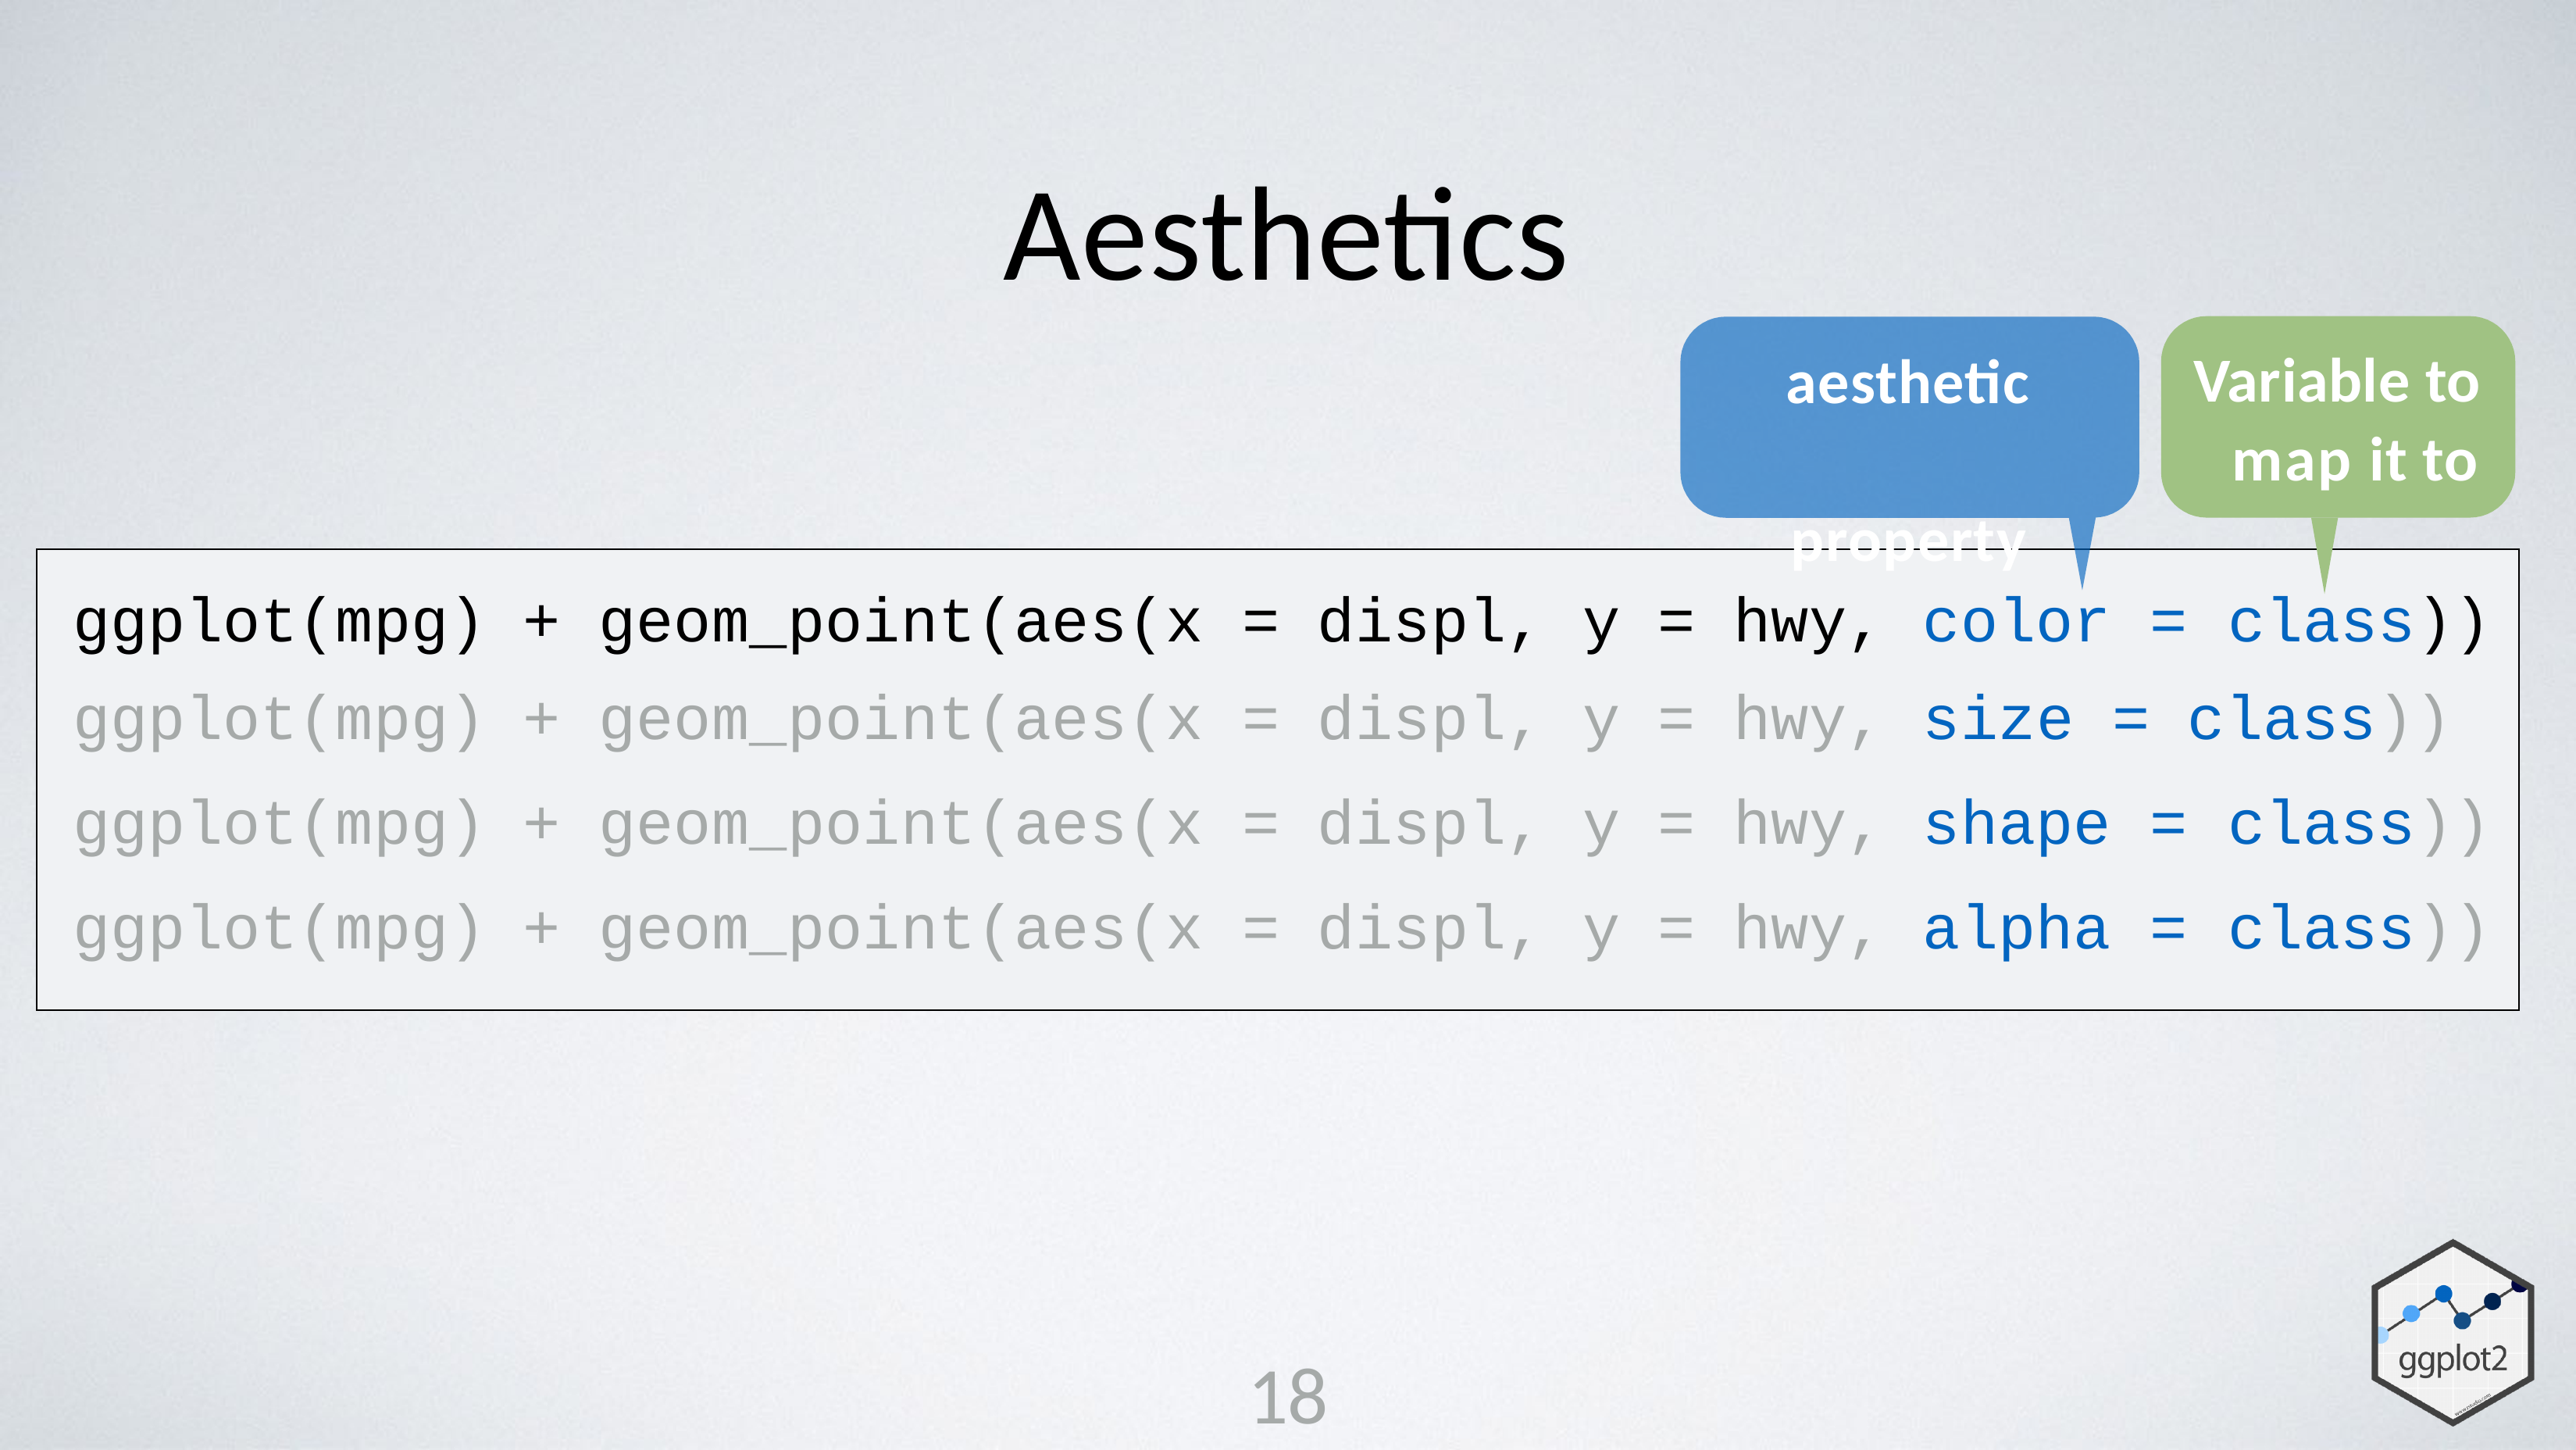

# Aesthetics

Variable to  map it to
aesthetic  property
| ggplot(mpg) | + | geom\_point(aes(x | = | displ, | y | = | hwy, | color | = | class)) |
| --- | --- | --- | --- | --- | --- | --- | --- | --- | --- | --- |
| ggplot(mpg) | + | geom\_point(aes(x | = | displ, | y | = | hwy, | size | = | class)) |
| ggplot(mpg) | + | geom\_point(aes(x | = | displ, | y | = | hwy, | shape | = | class)) |
| ggplot(mpg) | + | geom\_point(aes(x | = | displ, | y | = | hwy, | alpha | = | class)) |

18